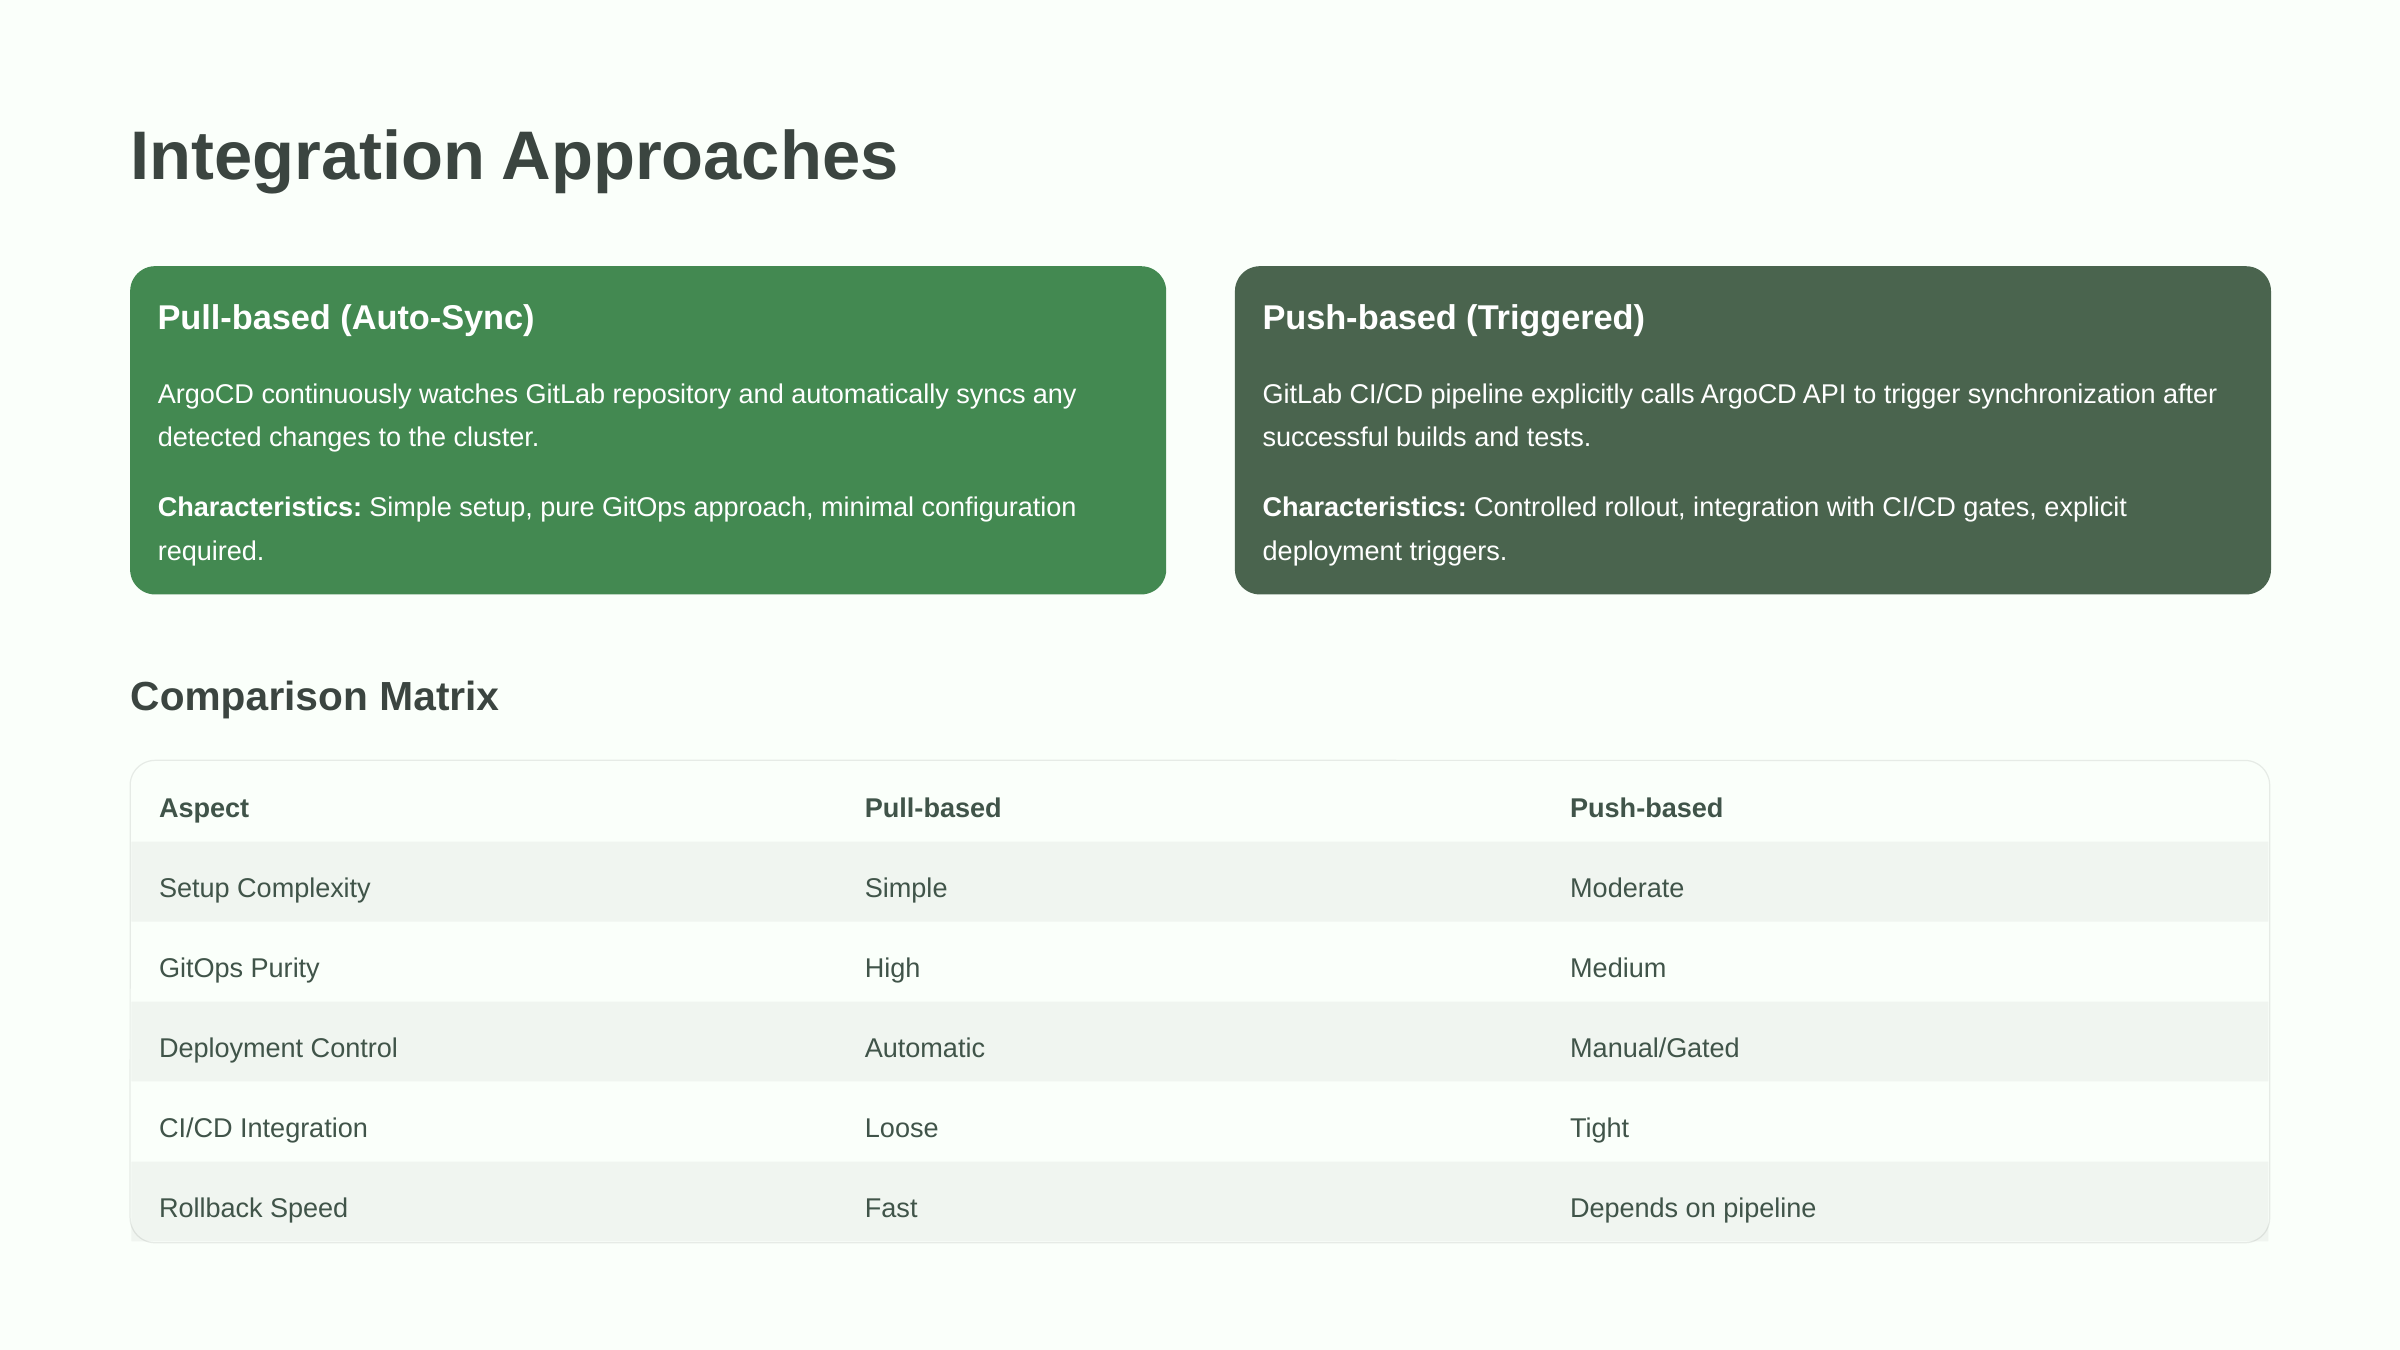

Integration Approaches

Pull-based (Auto-Sync)
Push-based (Triggered)
ArgoCD continuously watches GitLab repository and automatically syncs any detected changes to the cluster.
GitLab CI/CD pipeline explicitly calls ArgoCD API to trigger synchronization after successful builds and tests.
Characteristics: Simple setup, pure GitOps approach, minimal configuration required.
Characteristics: Controlled rollout, integration with CI/CD gates, explicit deployment triggers.
Comparison Matrix

Aspect
Pull-based
Push-based

Setup Complexity
Simple
Moderate

GitOps Purity
High
Medium

Deployment Control
Automatic
Manual/Gated

CI/CD Integration
Loose
Tight

Rollback Speed
Fast
Depends on pipeline